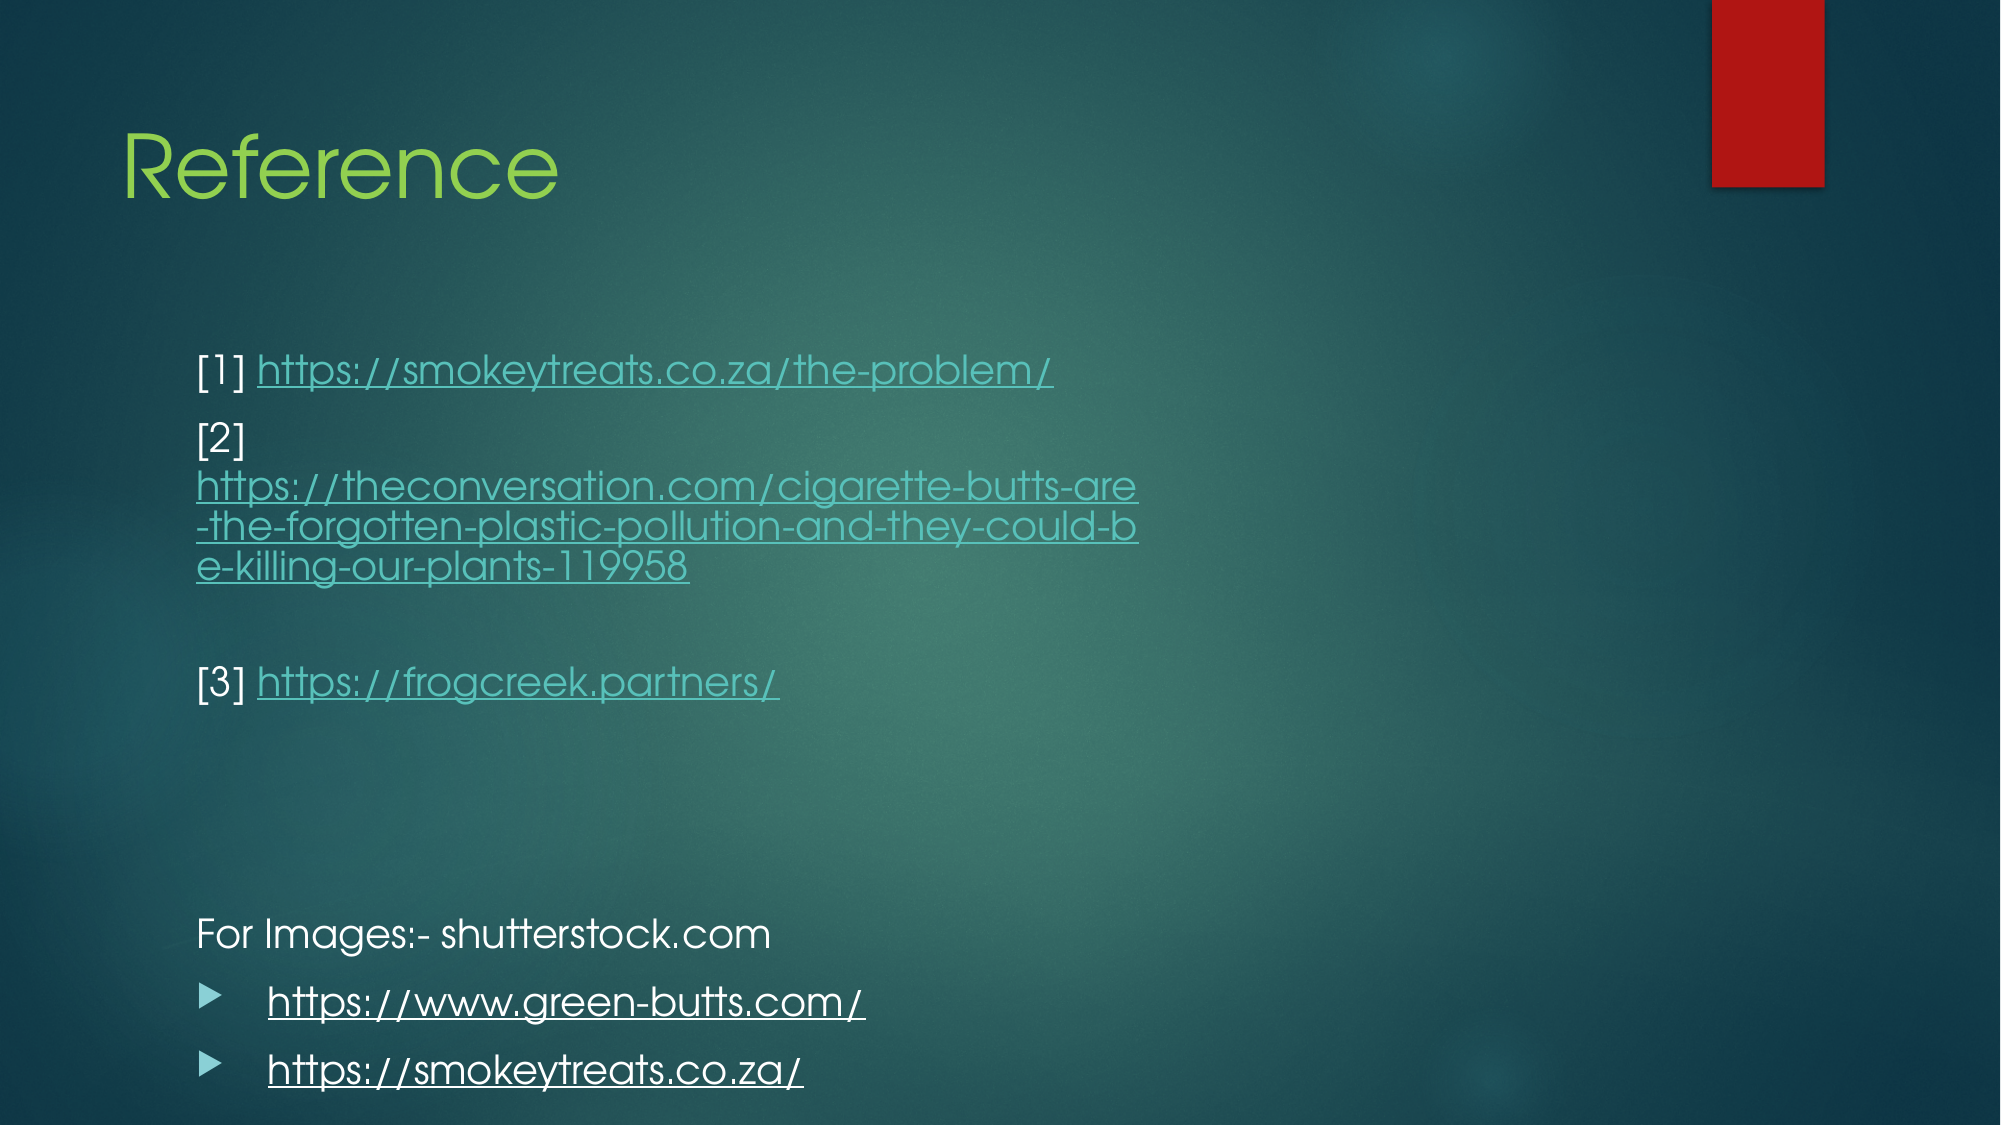

# Reference
[1] https://smokeytreats.co.za/the-problem/
[2] https://theconversation.com/cigarette-butts-are-the-forgotten-plastic-pollution-and-they-could-be-killing-our-plants-119958
[3] https://frogcreek.partners/

For Images:- shutterstock.com
https://www.green-butts.com/
https://smokeytreats.co.za/